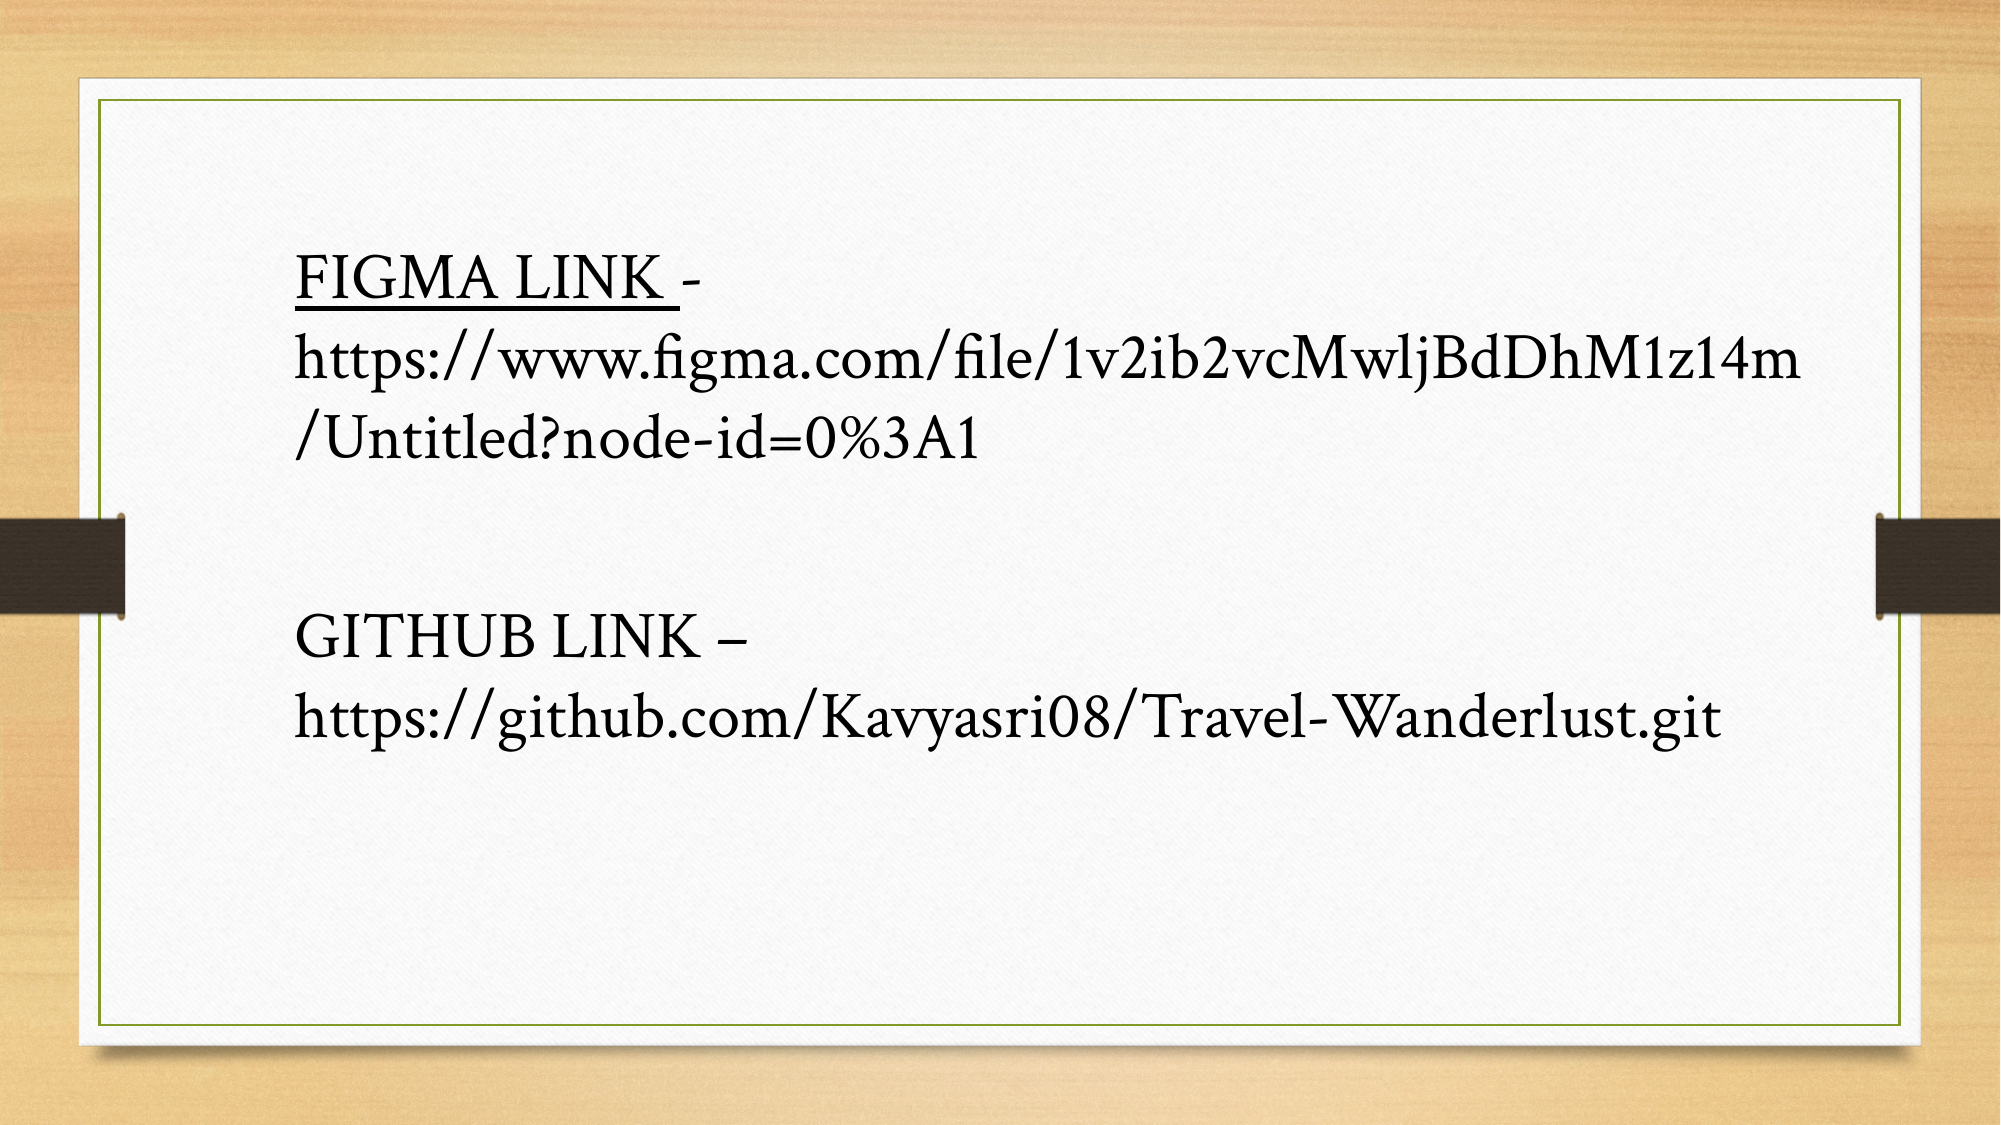

FIGMA LINK - https://www.figma.com/file/1v2ib2vcMwljBdDhM1z14m/Untitled?node-id=0%3A1
GITHUB LINK –
https://github.com/Kavyasri08/Travel-Wanderlust.git